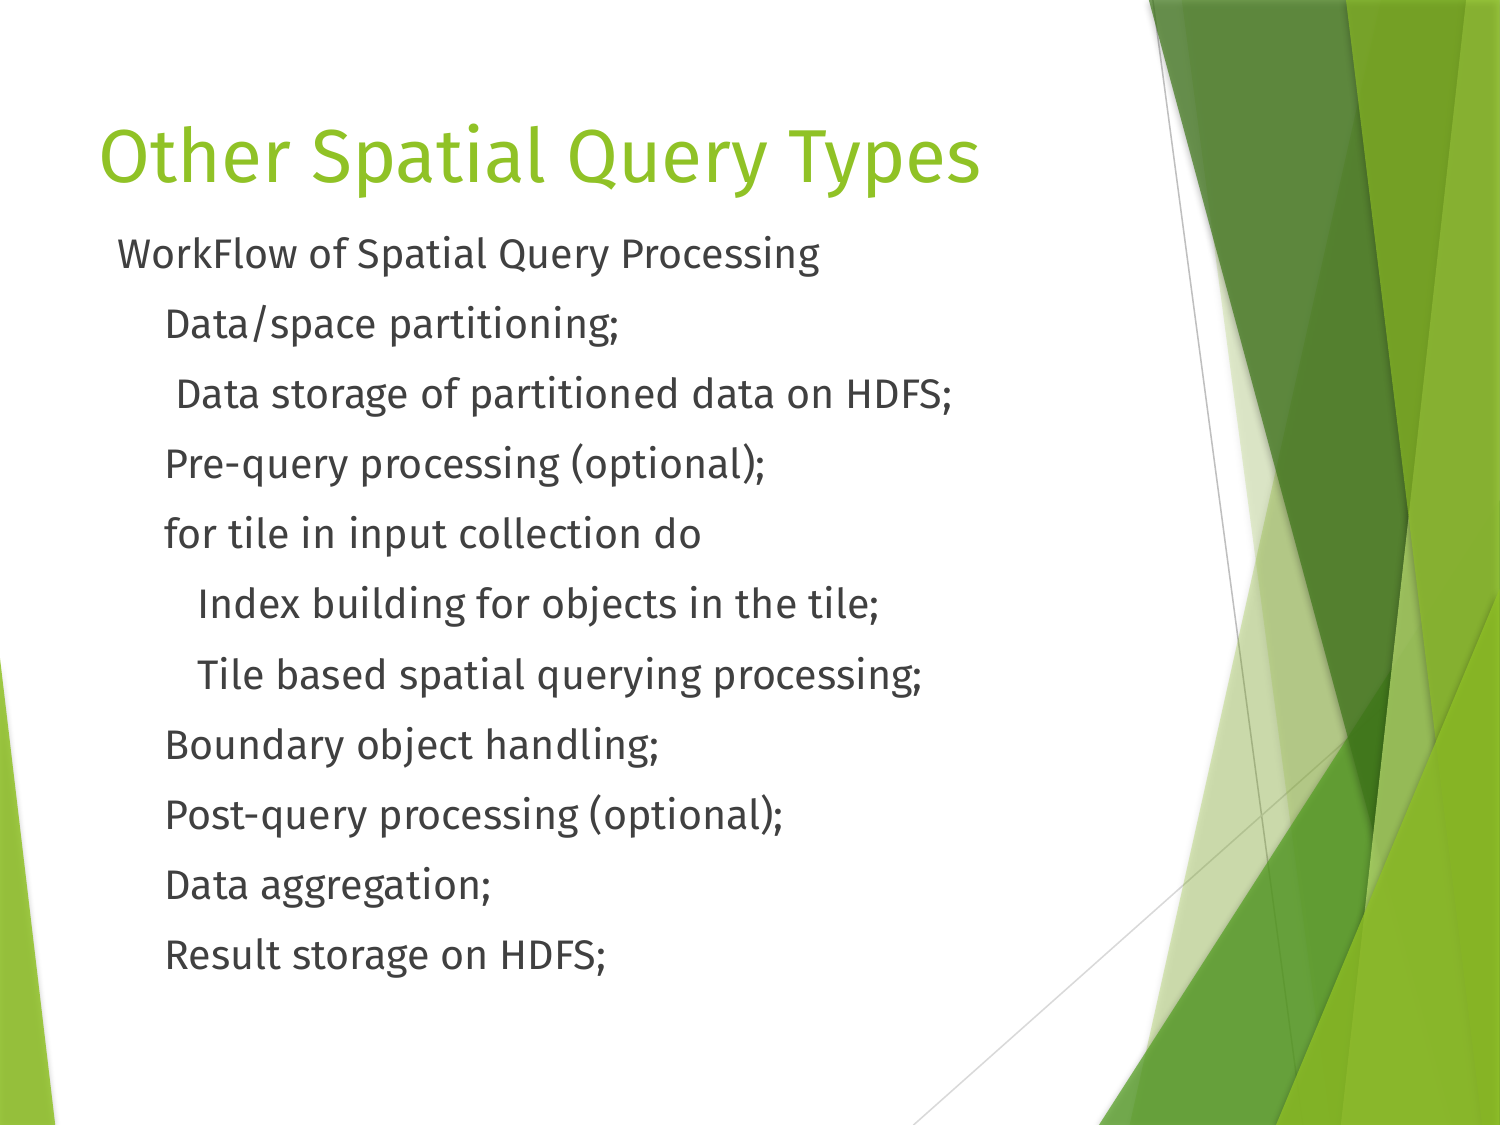

# Other Spatial Query Types
  WorkFlow of Spatial Query Processing
      Data/space partitioning;
       Data storage of partitioned data on HDFS;
      Pre-query processing (optional);
      for tile in input collection do
         Index building for objects in the tile;
         Tile based spatial querying processing;
      Boundary object handling;
      Post-query processing (optional);
      Data aggregation;
      Result storage on HDFS;